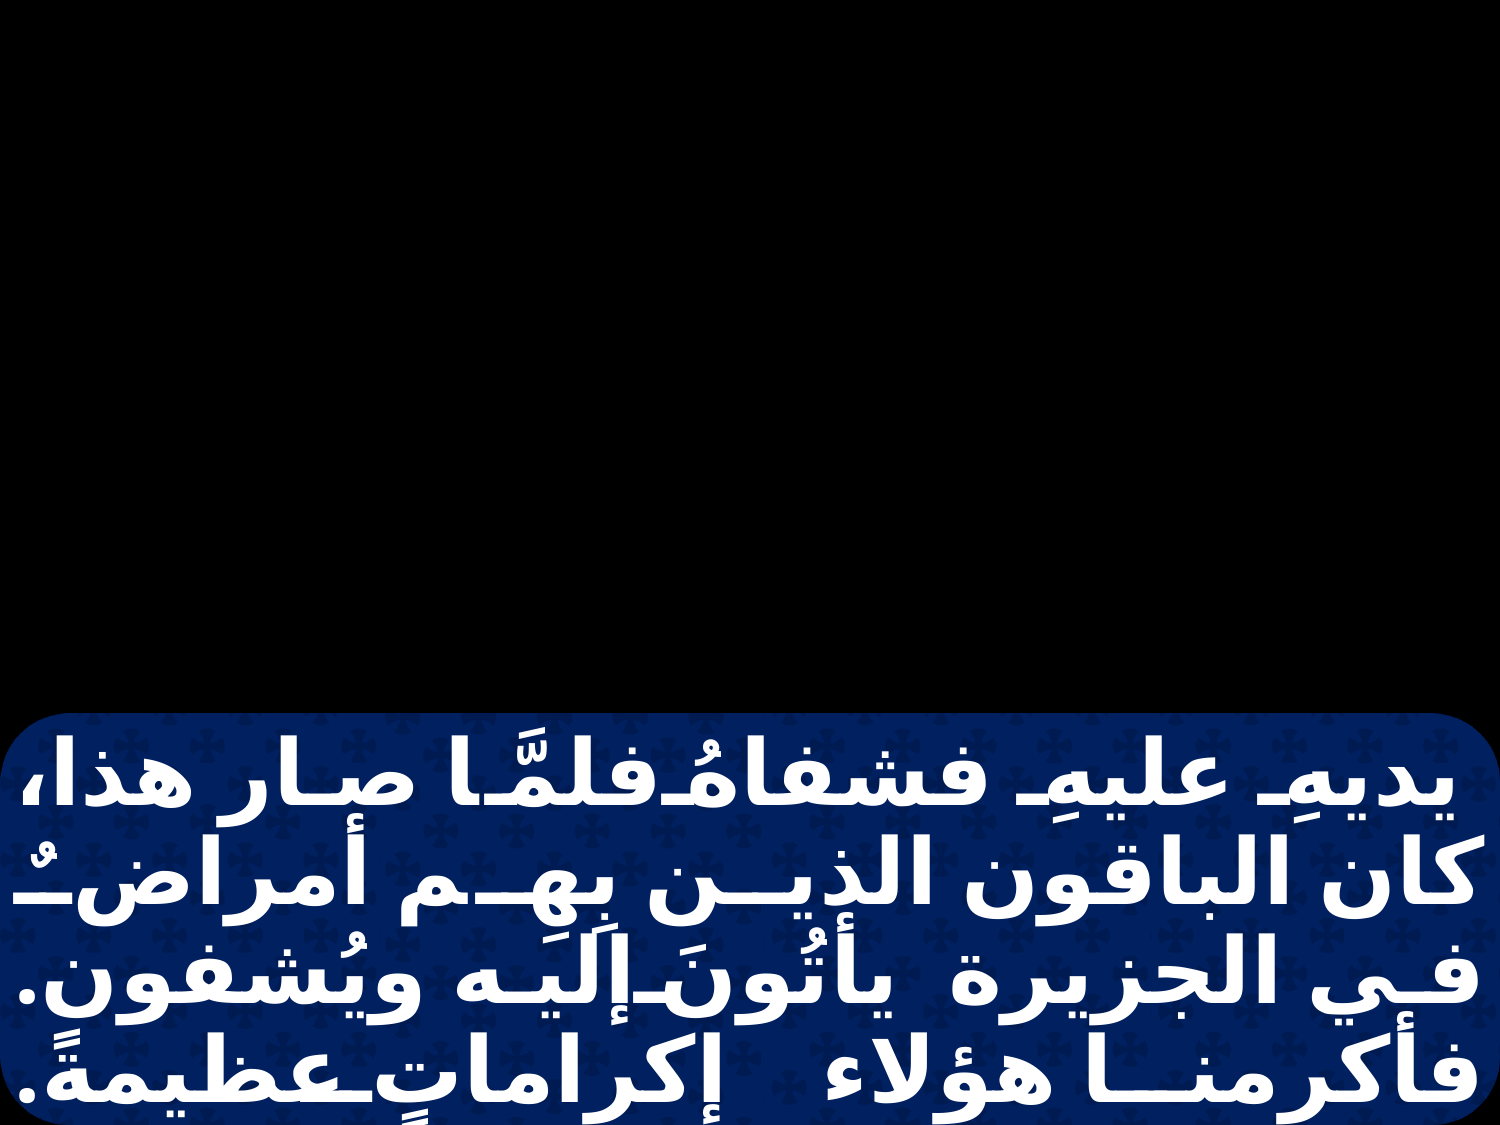

يديهِ عليهِ فشفاهُ فلمَّا صار هذا، كان الباقون الذين بِهِم أمراضٌ في الجزيرة يأتُونَ إليه ويُشفون. فأكرمنا هؤلاء إكراماتٍ عظيمةً. وعند إقلاعنا زوَّدونا ما نحتاج إليهِ. وبعد ثلاثة أشهُر أقلعنا.